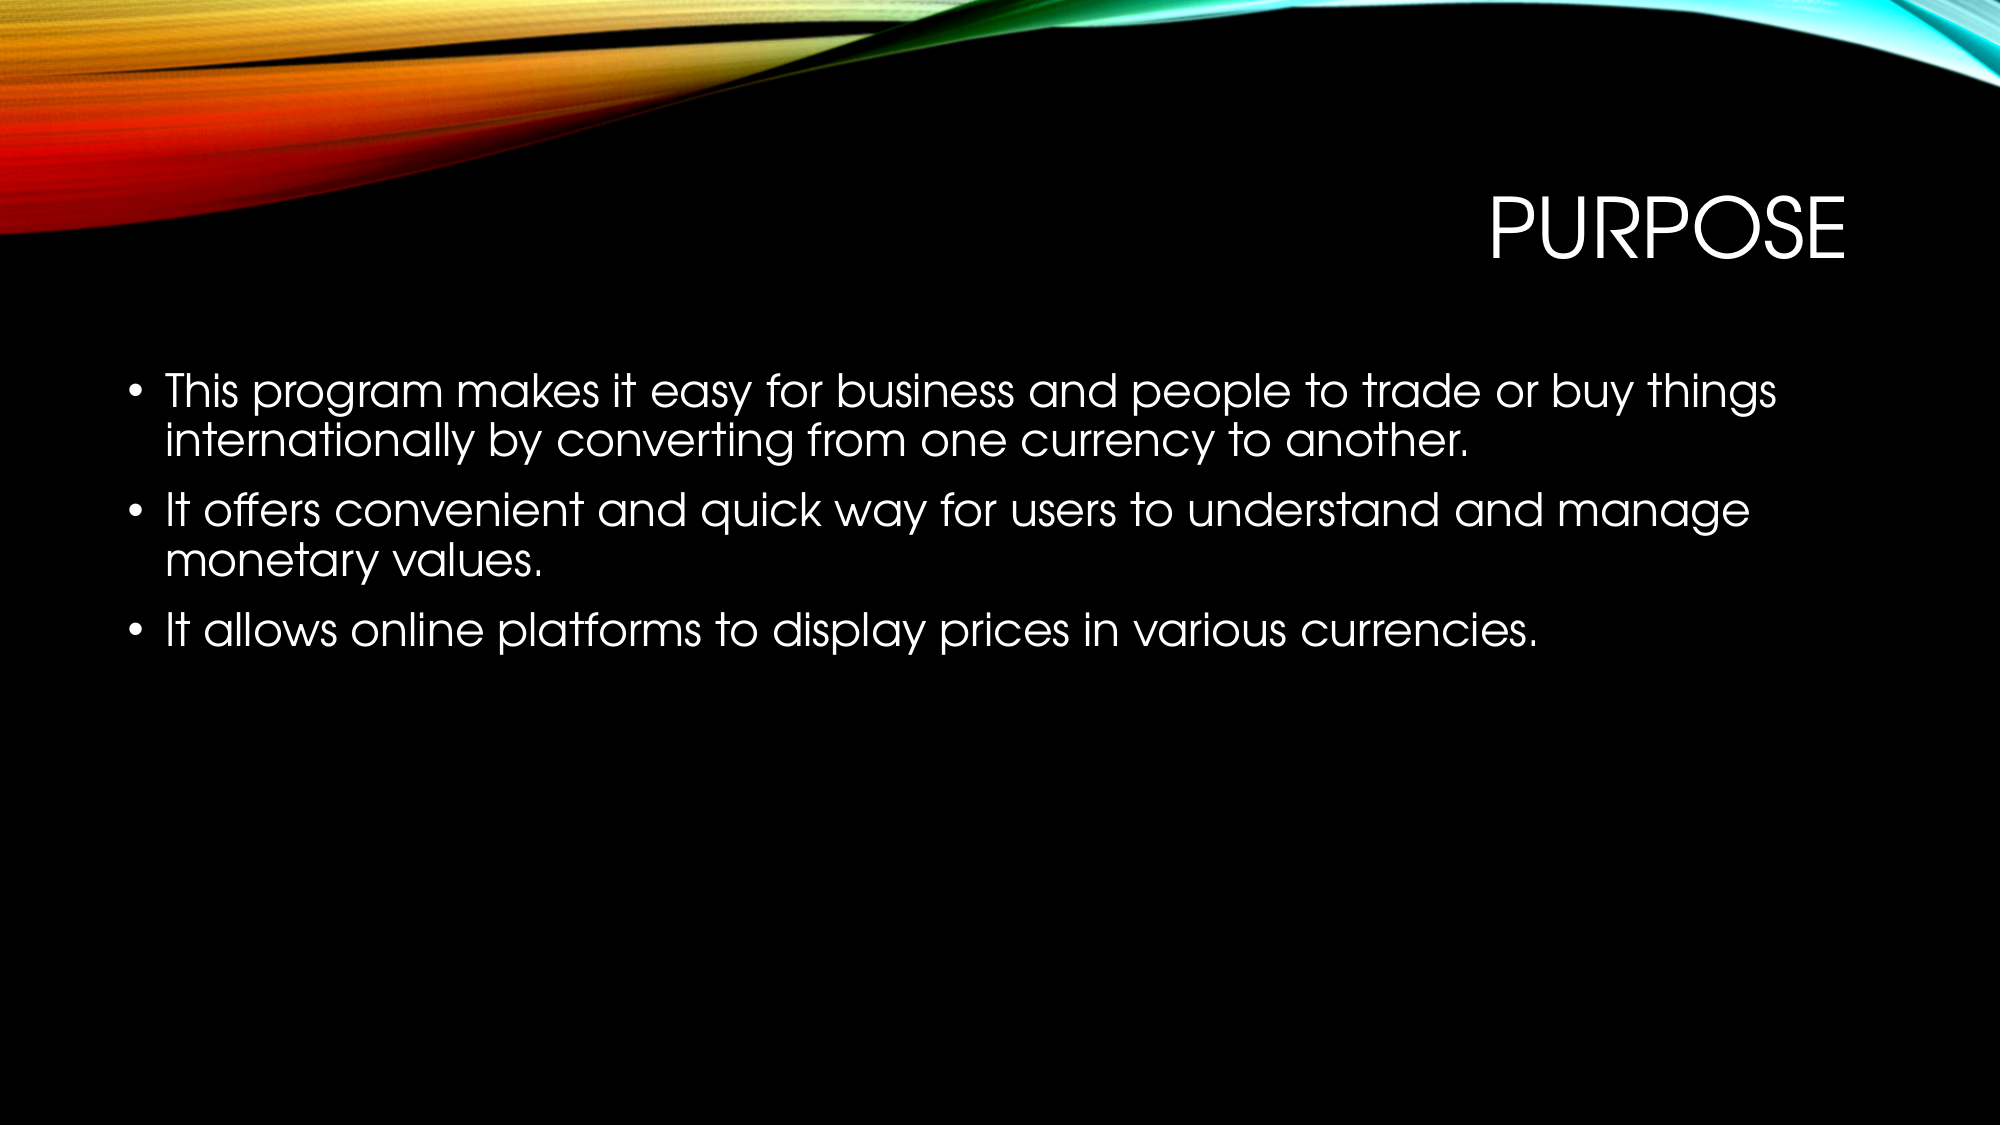

# Purpose
This program makes it easy for business and people to trade or buy things internationally by converting from one currency to another.
It offers convenient and quick way for users to understand and manage monetary values.
It allows online platforms to display prices in various currencies.